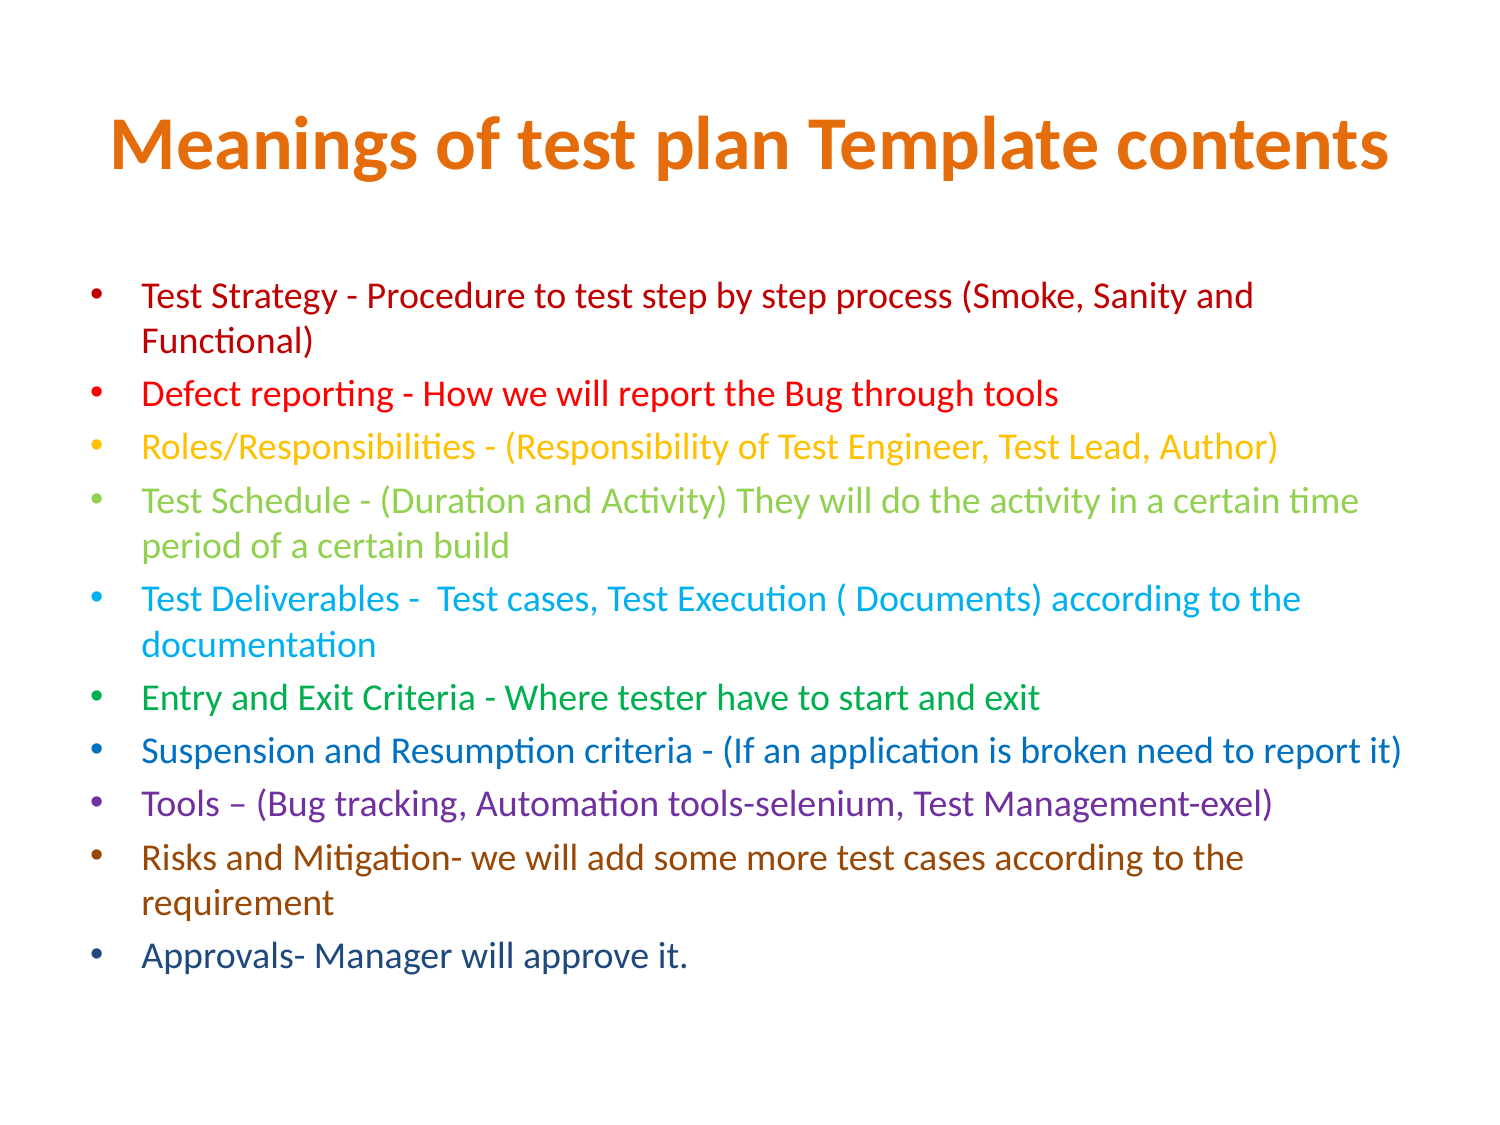

# Meanings of test plan Template contents
Test Strategy - Procedure to test step by step process (Smoke, Sanity and Functional)
Defect reporting - How we will report the Bug through tools
Roles/Responsibilities - (Responsibility of Test Engineer, Test Lead, Author)
Test Schedule - (Duration and Activity) They will do the activity in a certain time period of a certain build
Test Deliverables -  Test cases, Test Execution ( Documents) according to the documentation
Entry and Exit Criteria - Where tester have to start and exit
Suspension and Resumption criteria - (If an application is broken need to report it)
Tools – (Bug tracking, Automation tools-selenium, Test Management-exel)
Risks and Mitigation- we will add some more test cases according to the requirement
Approvals- Manager will approve it.